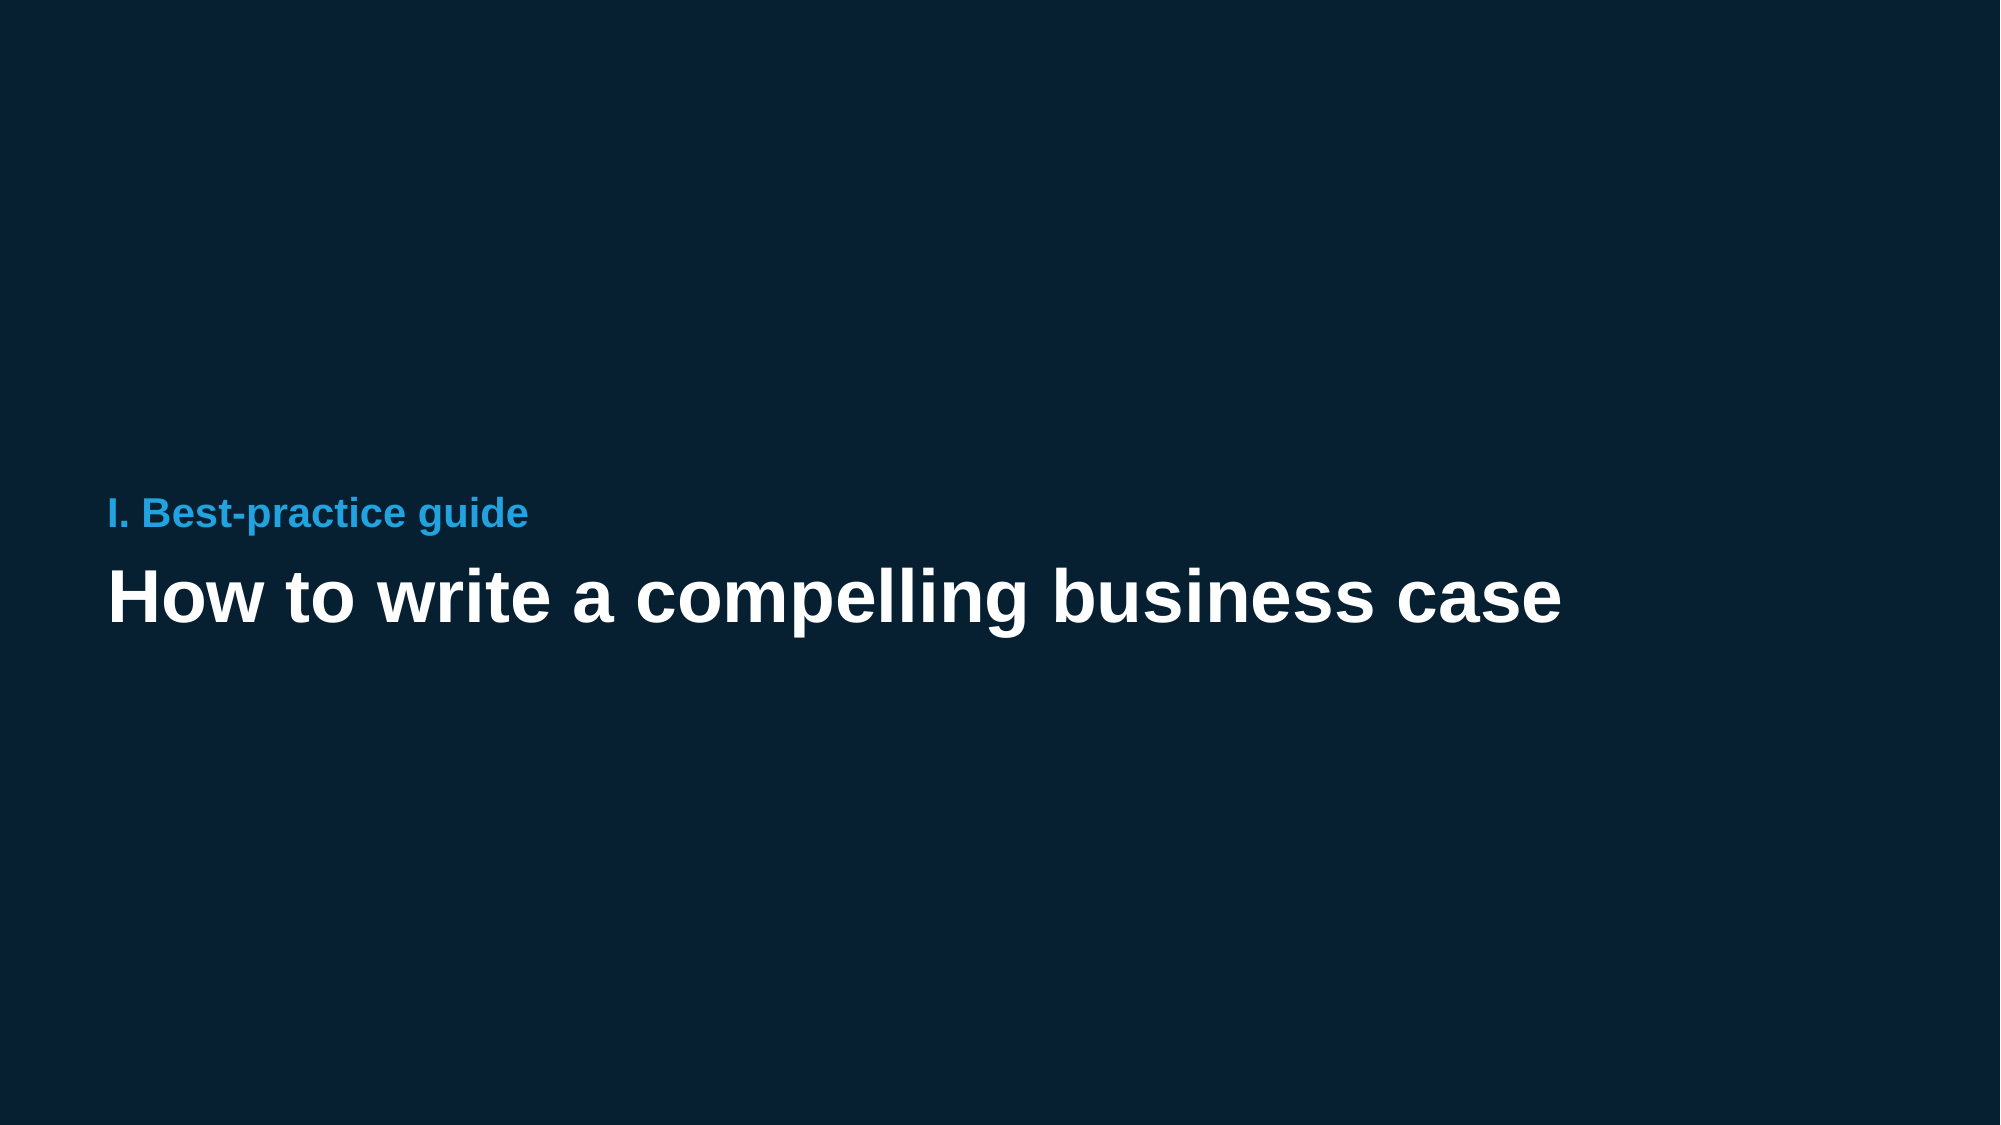

I. Best-practice guide
How to write a compelling business case